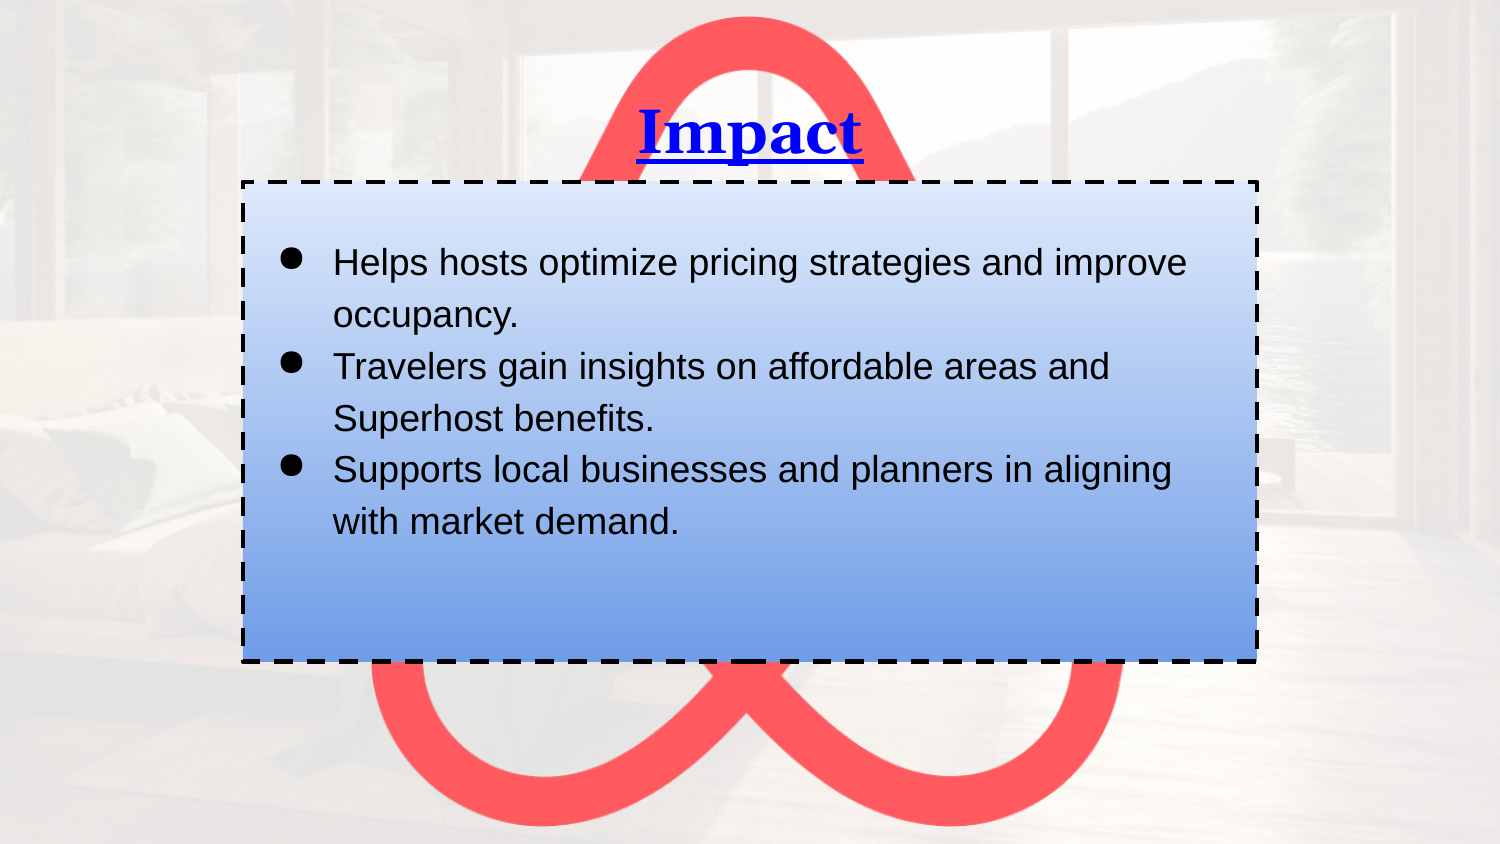

# Impact
Helps hosts optimize pricing strategies and improve occupancy.
Travelers gain insights on affordable areas and Superhost benefits.
Supports local businesses and planners in aligning with market demand.